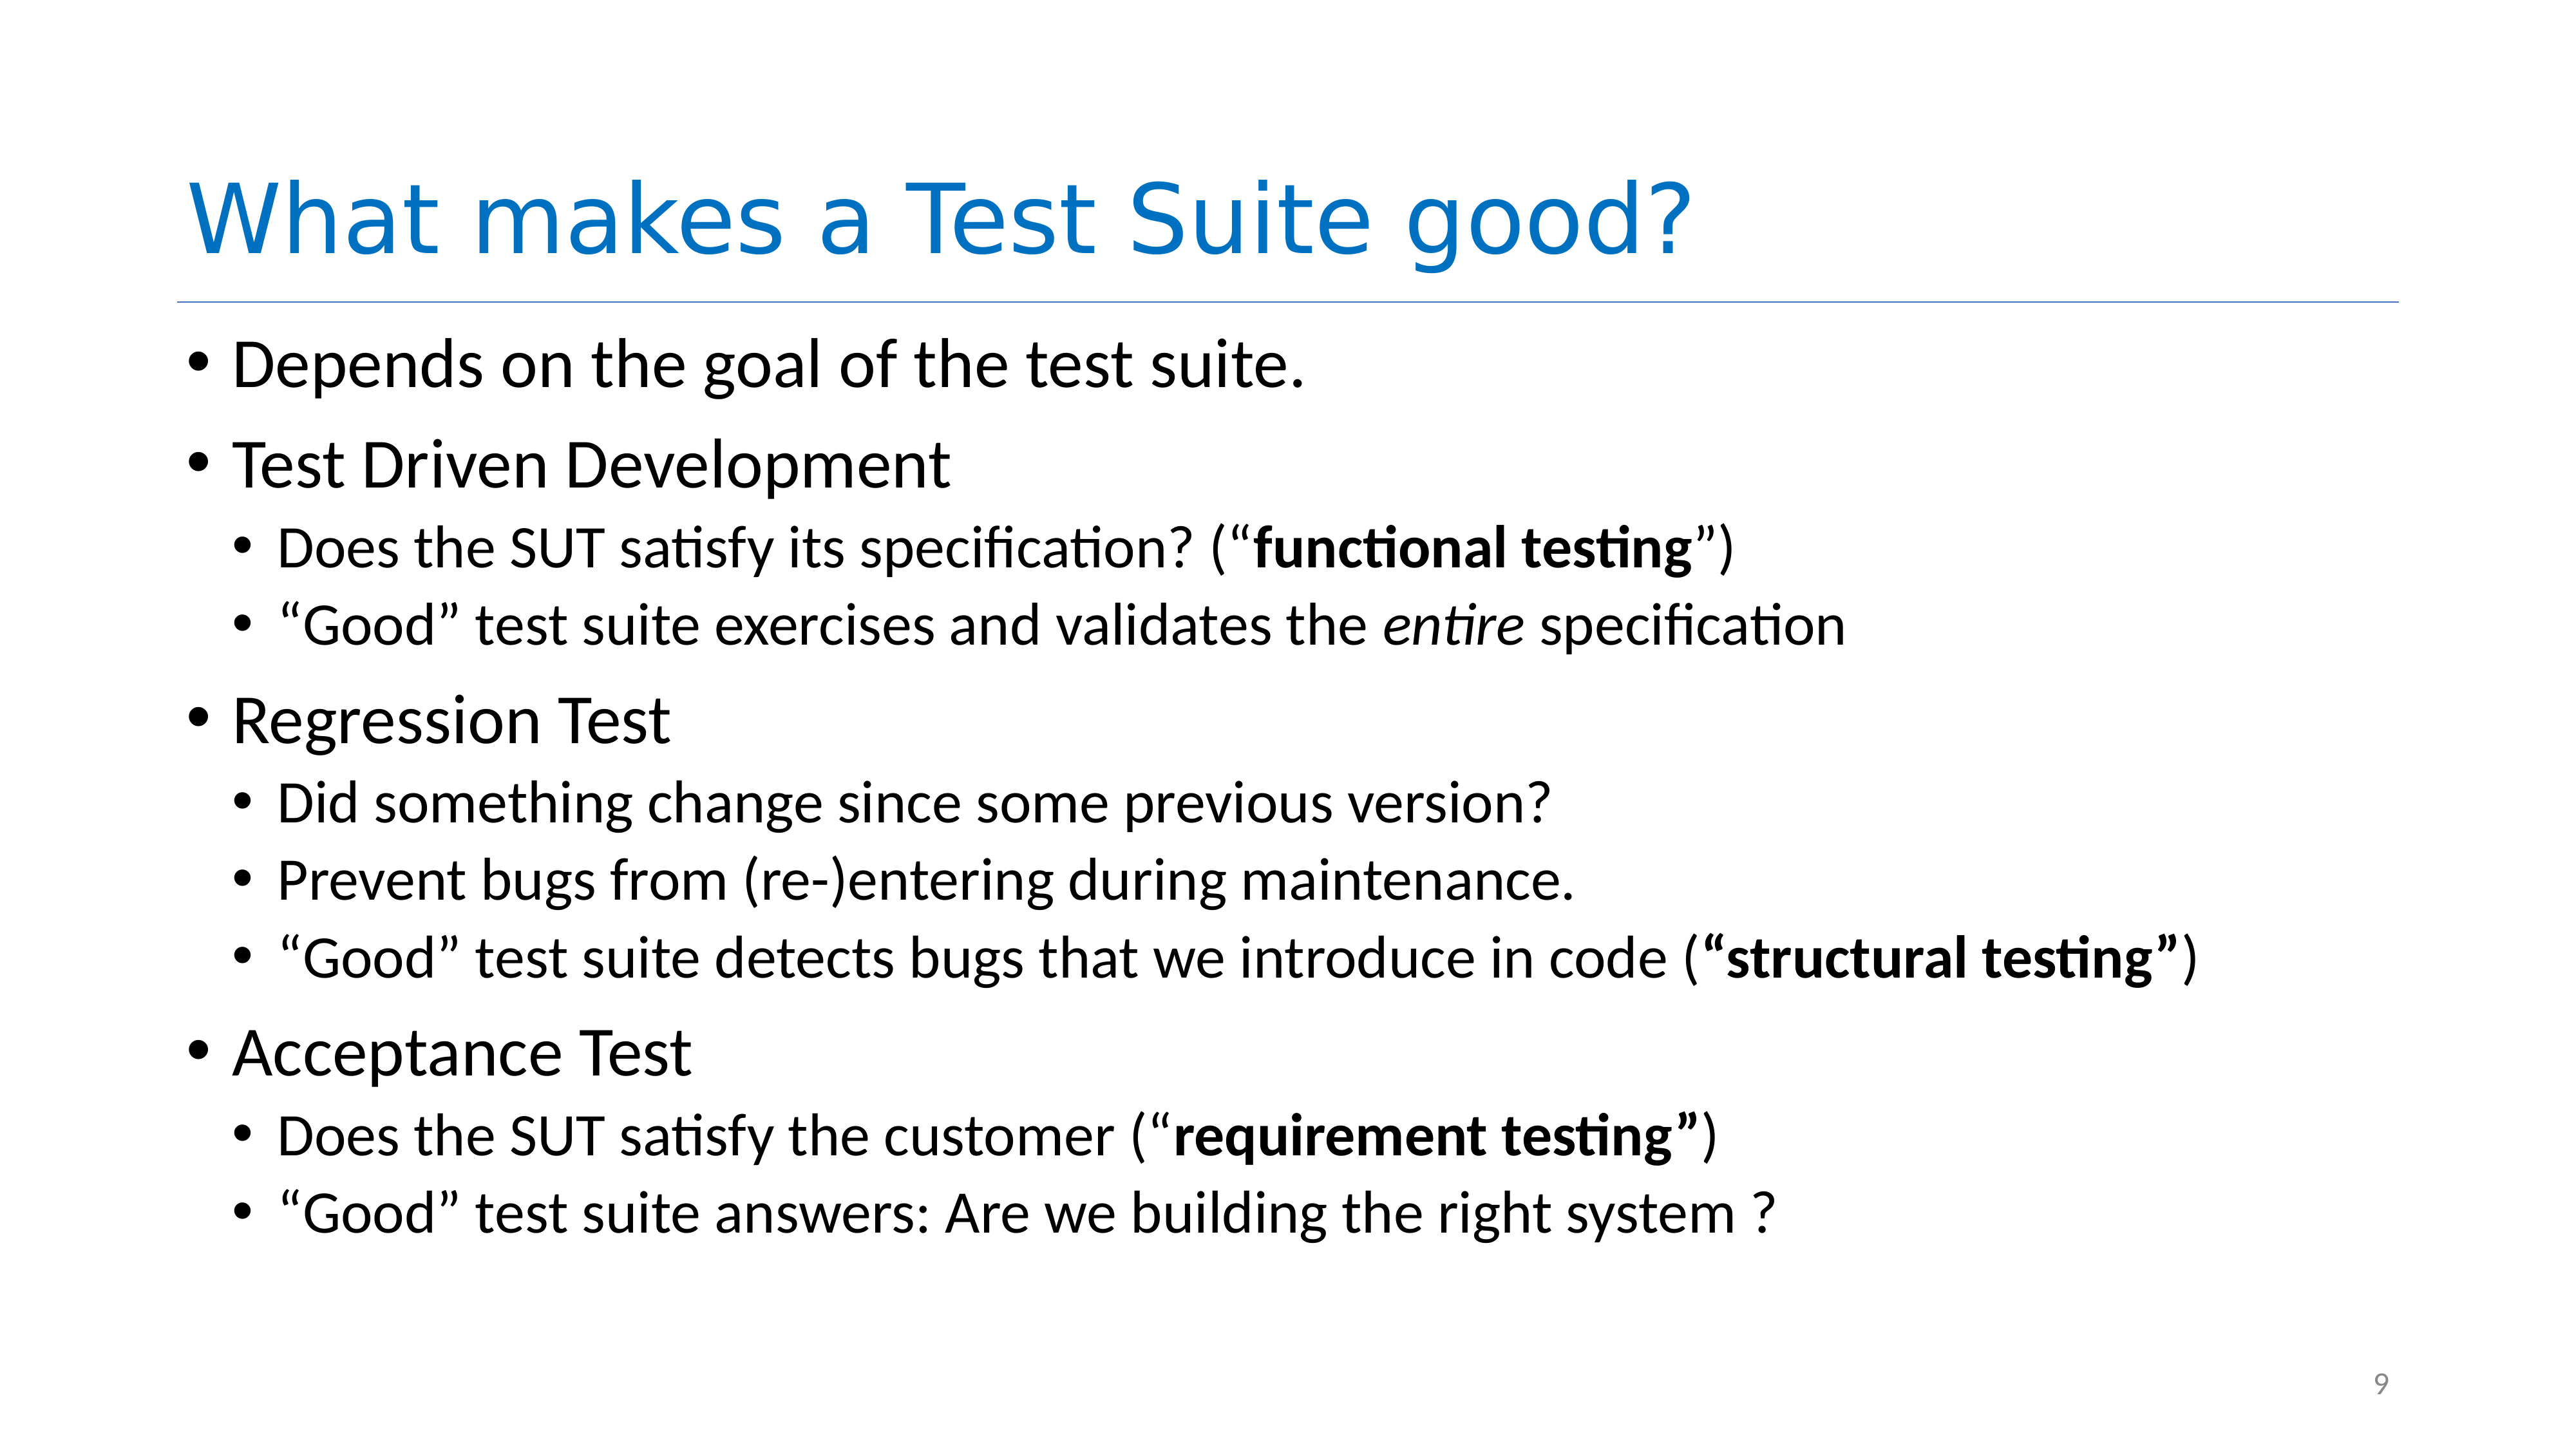

# What makes a Test Suite good?
Depends on the goal of the test suite.
Test Driven Development
Does the SUT satisfy its specification? (“functional testing”)
“Good” test suite exercises and validates the entire specification
Regression Test
Did something change since some previous version?
Prevent bugs from (re-)entering during maintenance.
“Good” test suite detects bugs that we introduce in code (“structural testing”)
Acceptance Test
Does the SUT satisfy the customer (“requirement testing”)
“Good” test suite answers: Are we building the right system ?
9